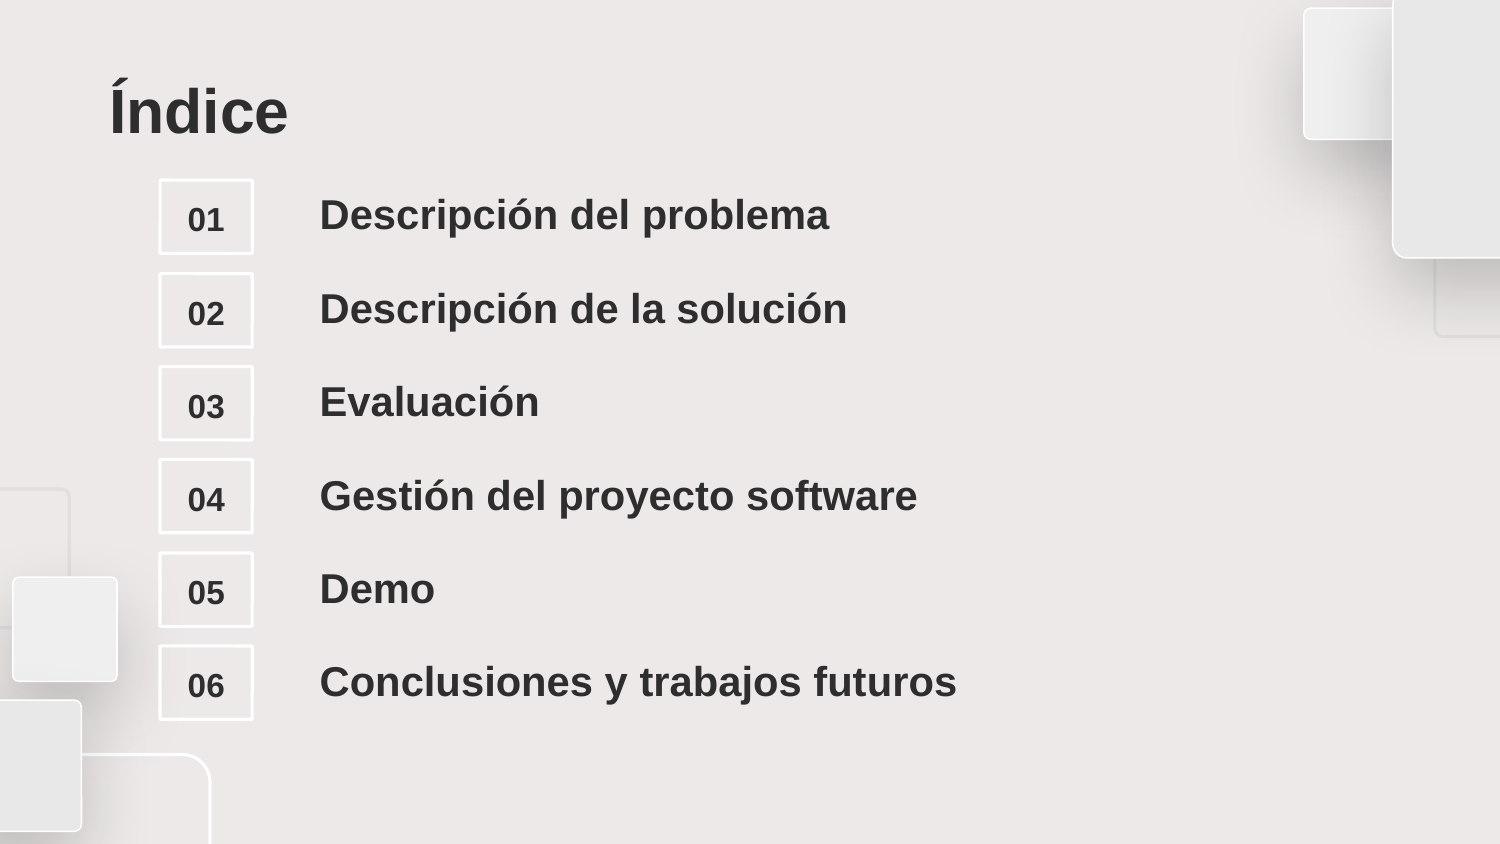

Índice
Descripción del problema
# 01
Descripción de la solución
02
Evaluación
03
04
Gestión del proyecto software
Demo
05
Conclusiones y trabajos futuros
06